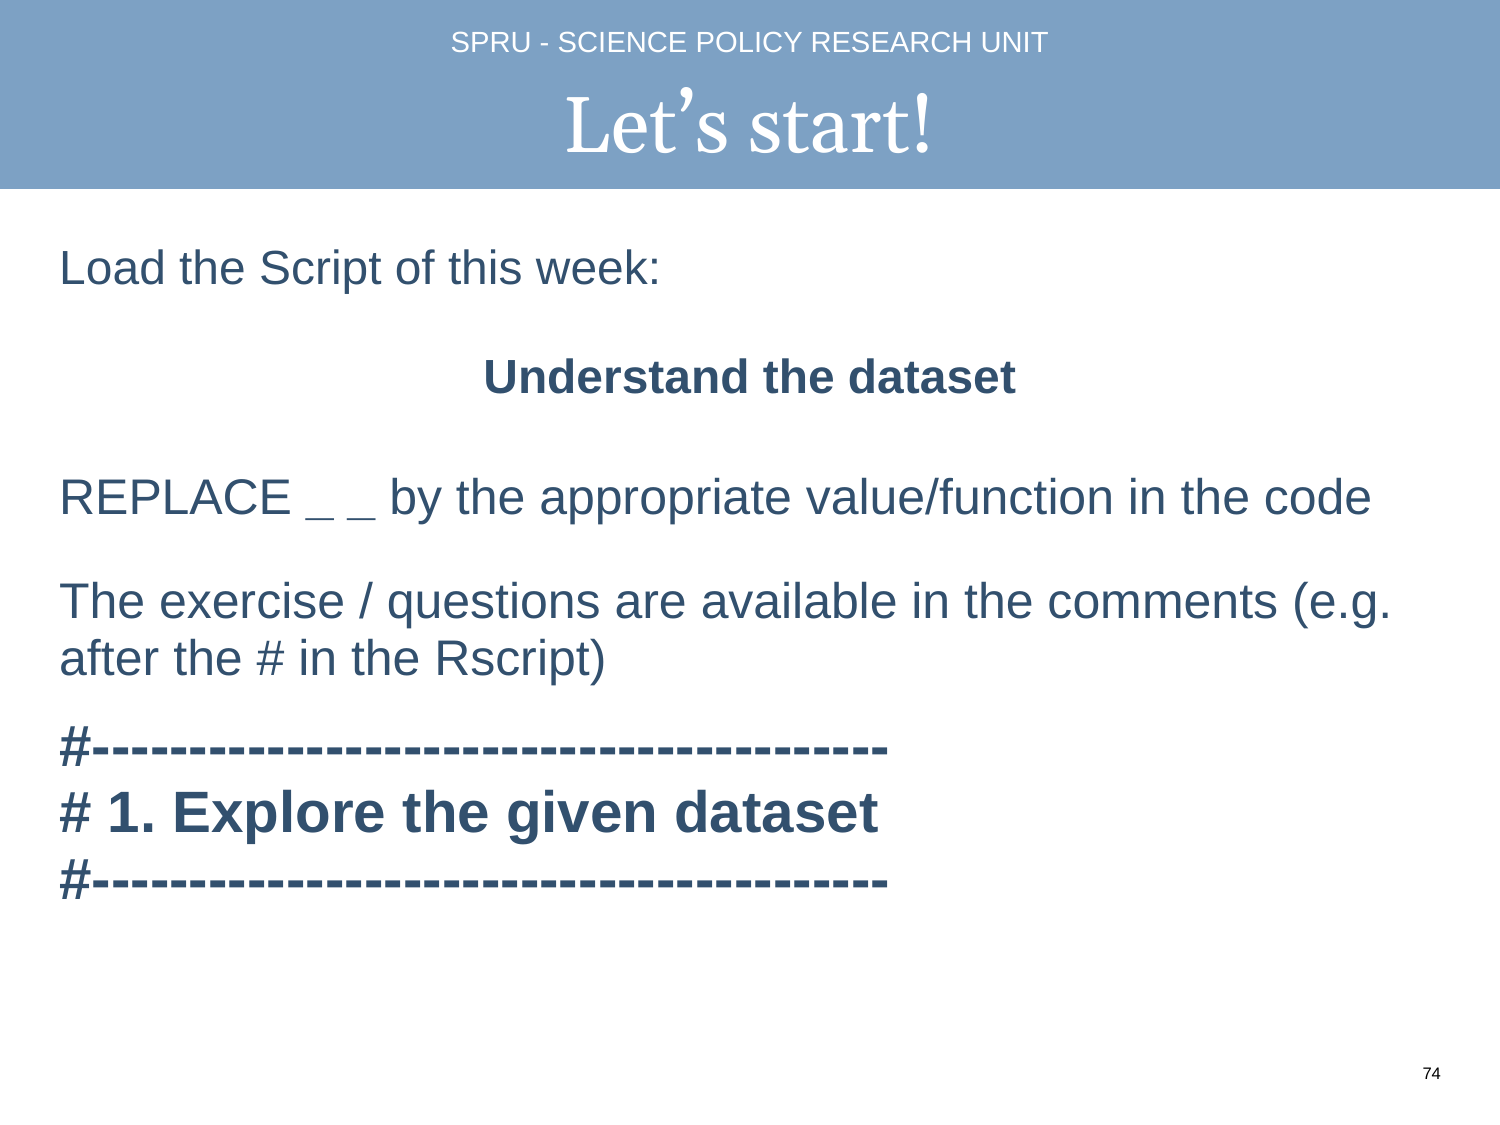

# Let’s start!
Load the Script of this week:

Understand the dataset

REPLACE _ _ by the appropriate value/function in the code

The exercise / questions are available in the comments (e.g. after the # in the Rscript)

#-----------------------------------------
# 1. Explore the given dataset
#-----------------------------------------